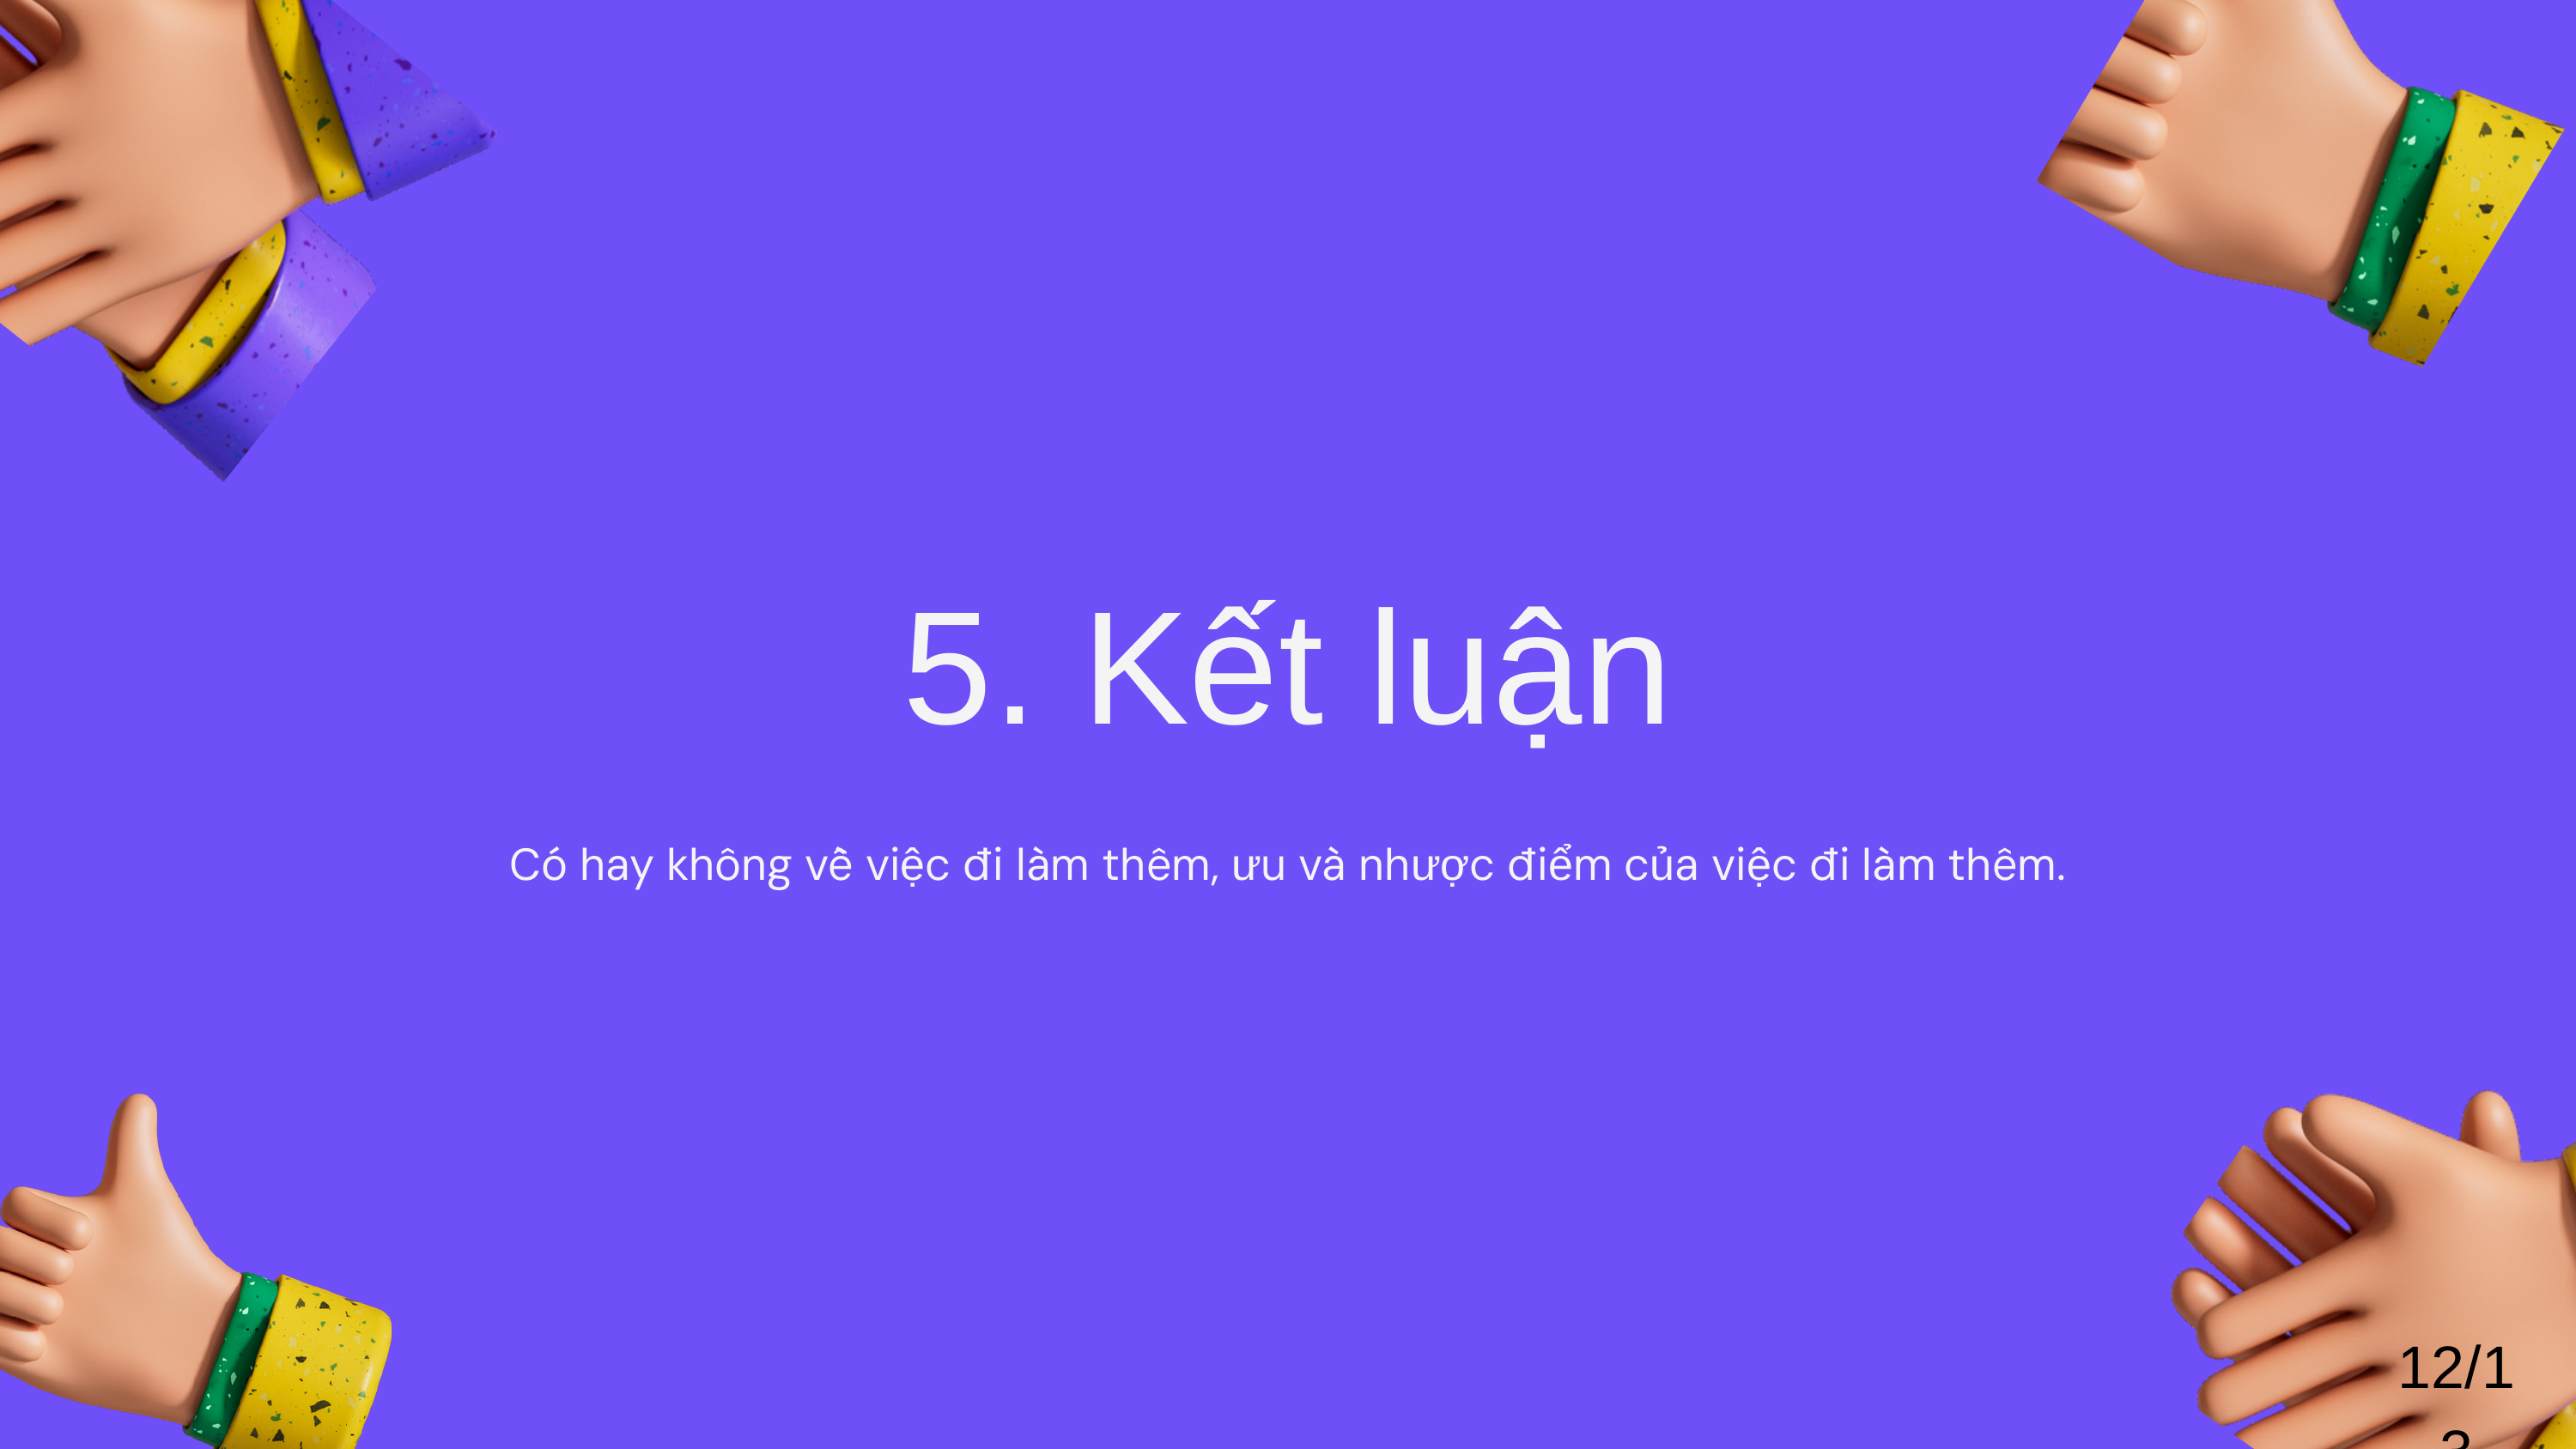

5. Kết luận
Có hay không về việc đi làm thêm, ưu và nhược điểm của việc đi làm thêm.

12/13